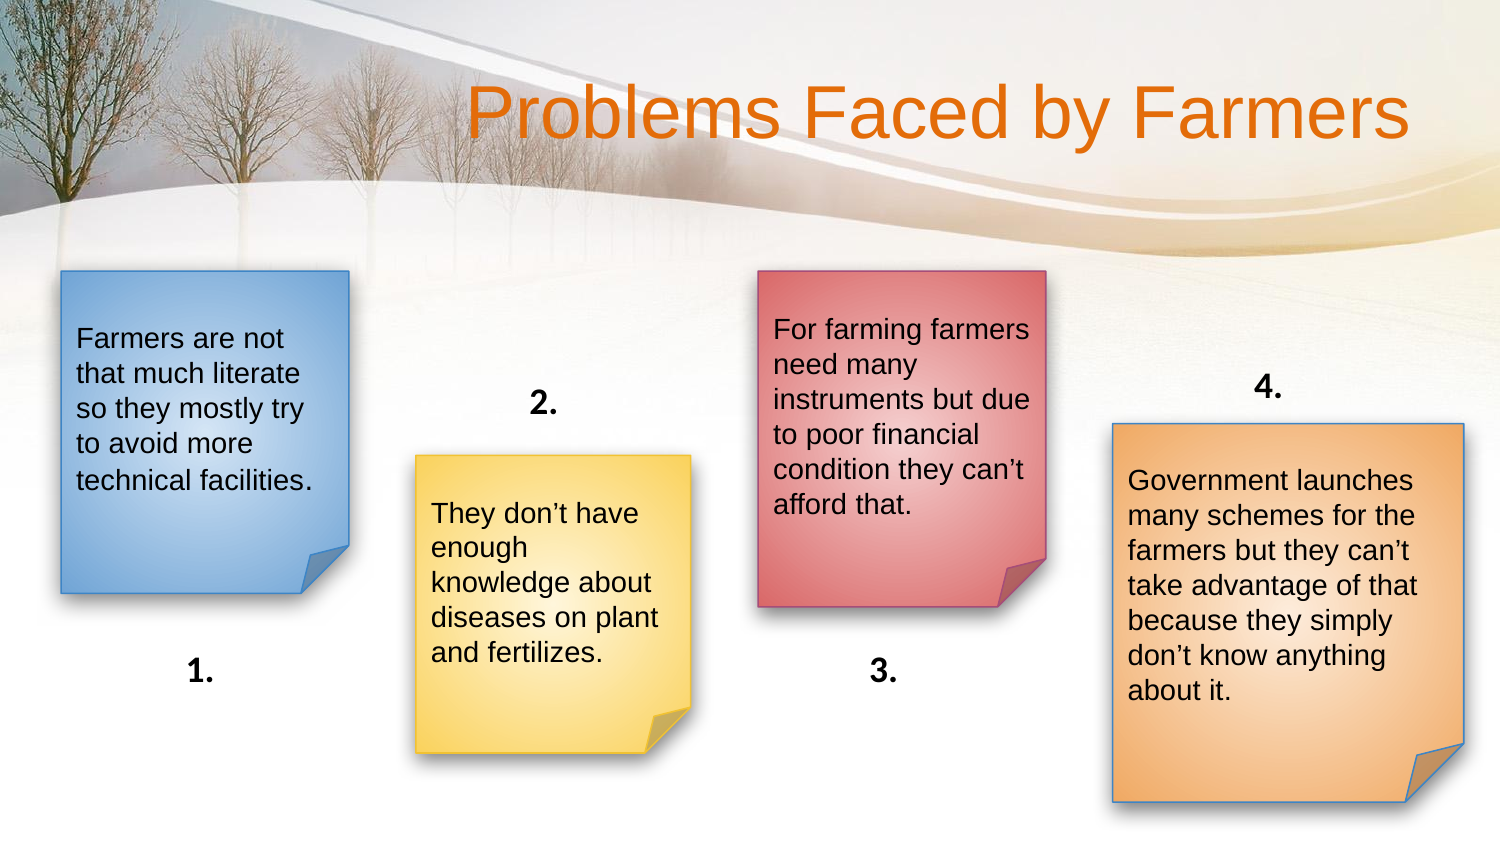

# Problems Faced by Farmers
Farmers are not that much literate so they mostly try to avoid more technical facilities.
For farming farmers need many instruments but due to poor financial condition they can’t afford that.
4.
2.
Government launches many schemes for the farmers but they can’t take advantage of that because they simply don’t know anything about it.
They don’t have enough knowledge about diseases on plant and fertilizes.
1.
3.